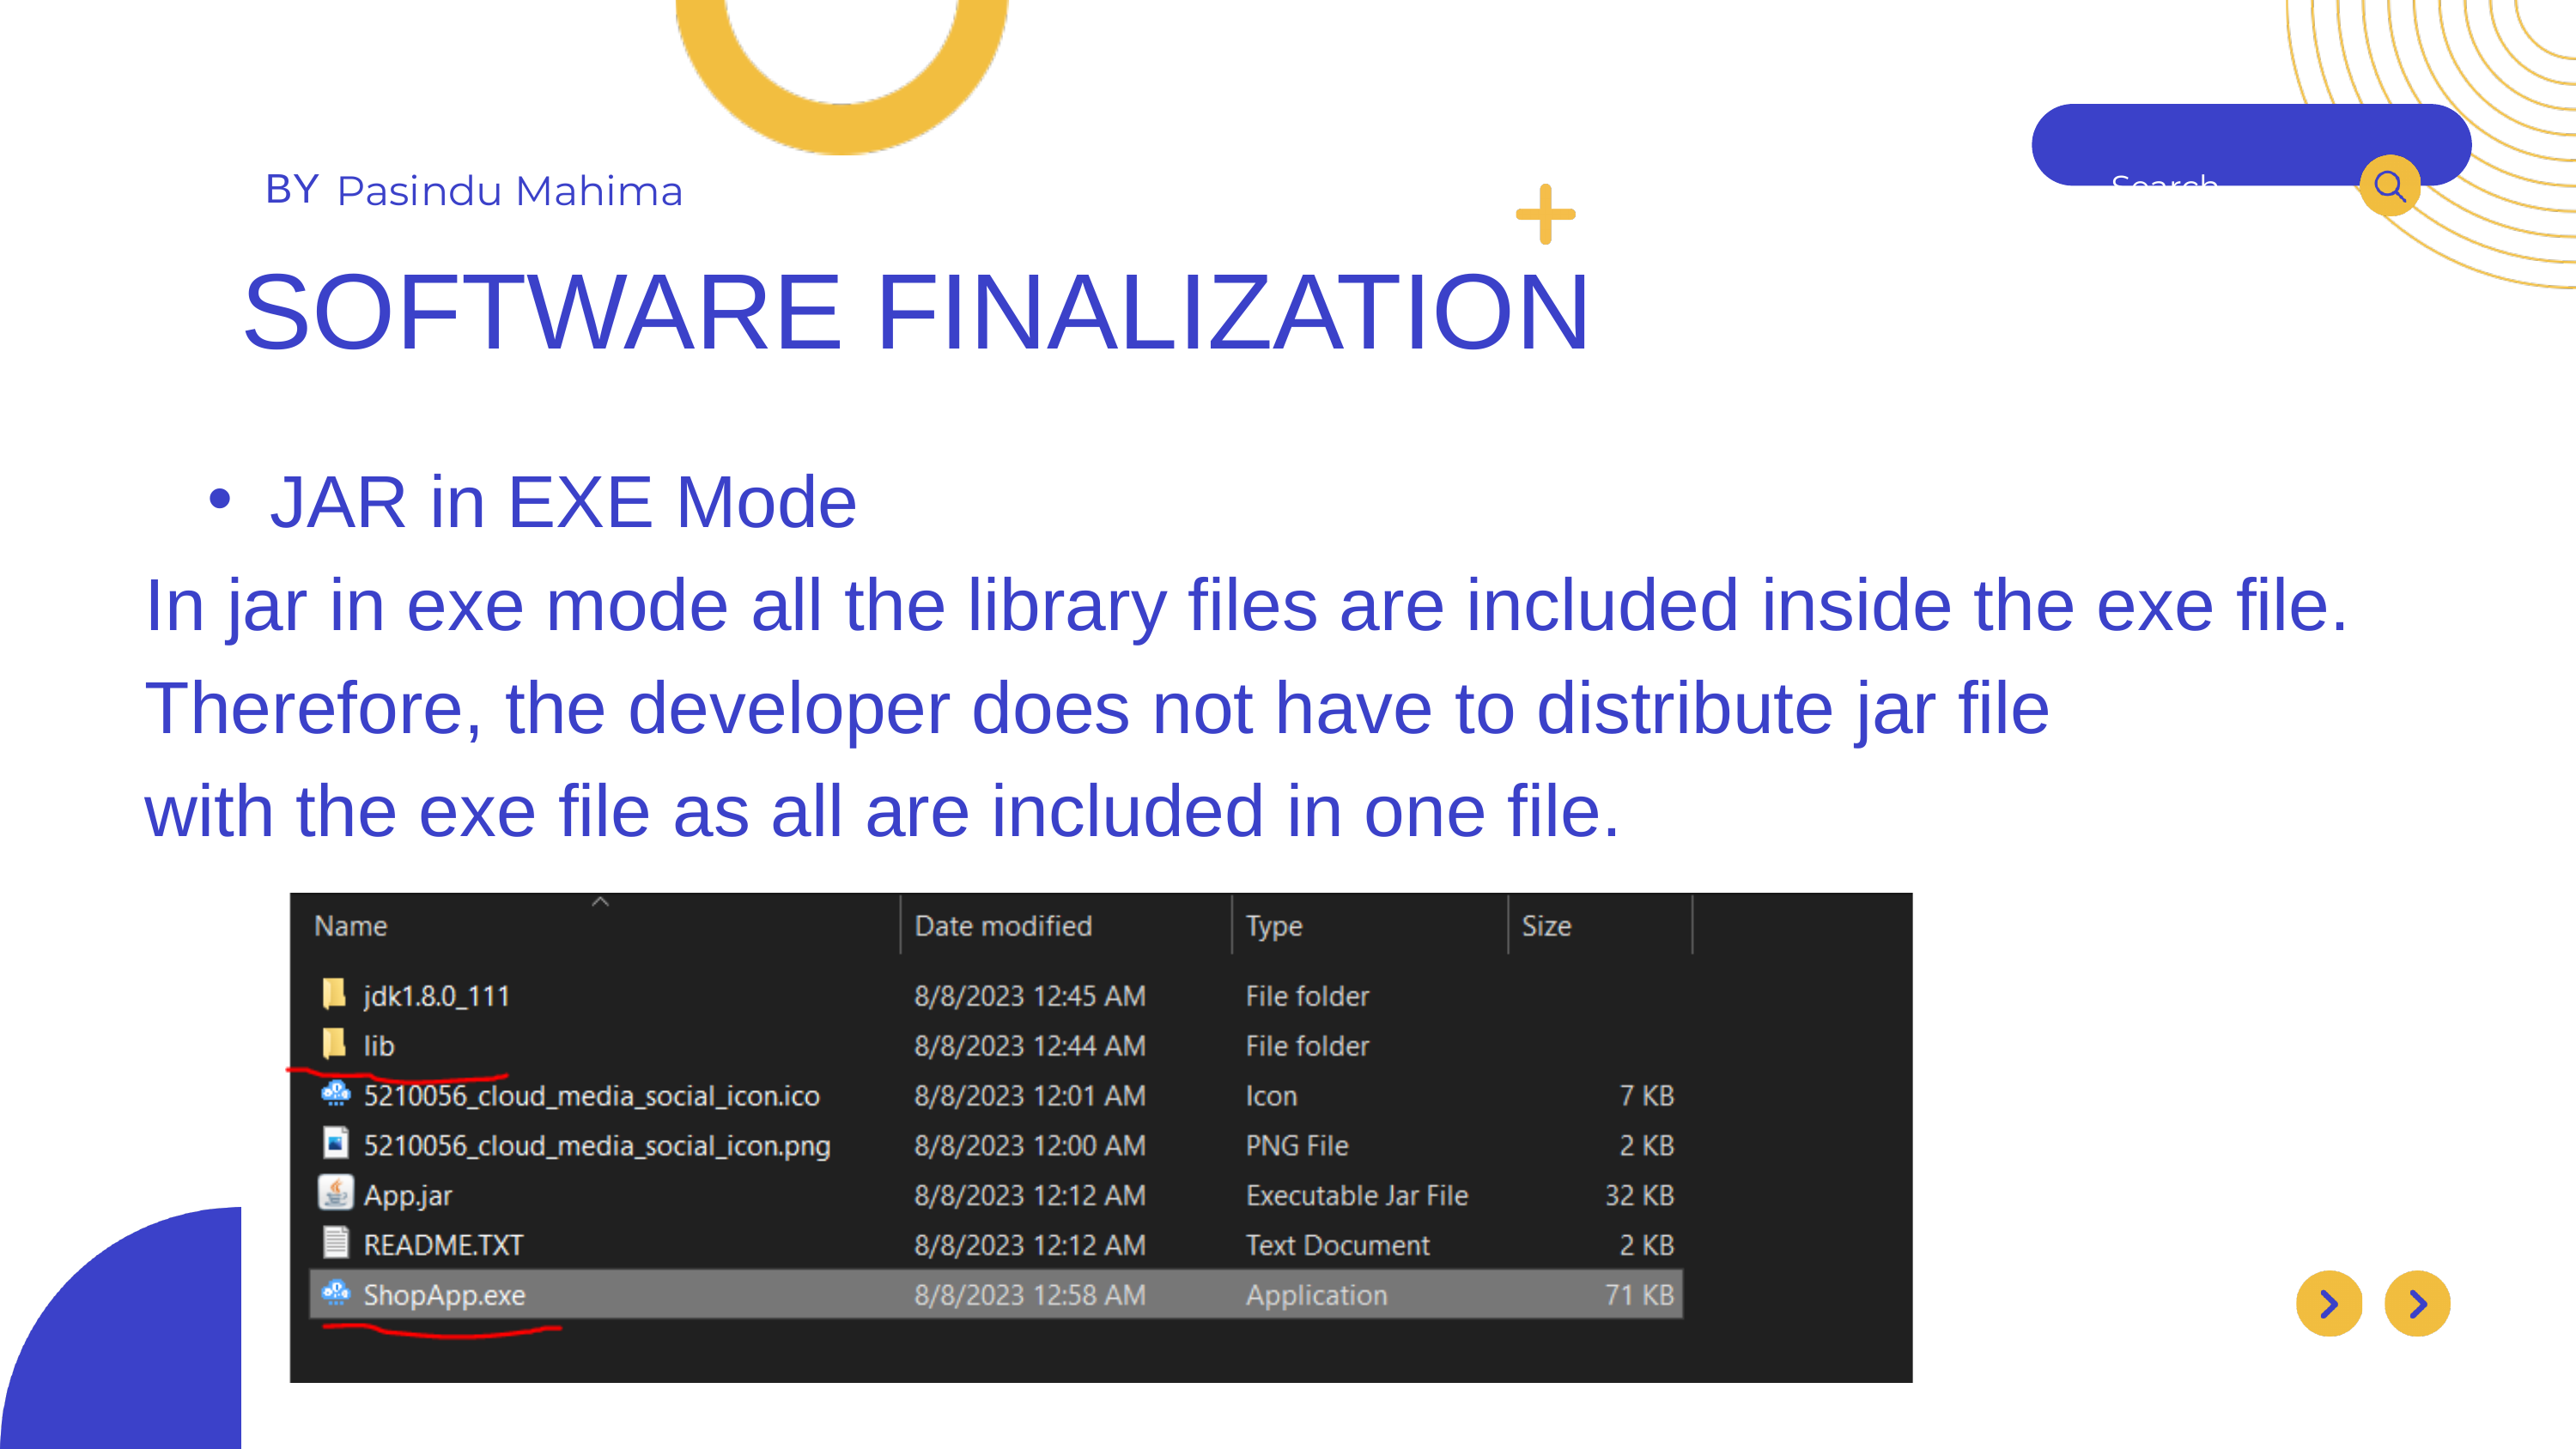

BY

Pasindu Mahima
Search . . .

SOFTWARE FINALIZATION
JAR in EXE Mode
In jar in exe mode all the library files are included inside the exe file. Therefore, the developer does not have to distribute jar file
with the exe file as all are included in one file.